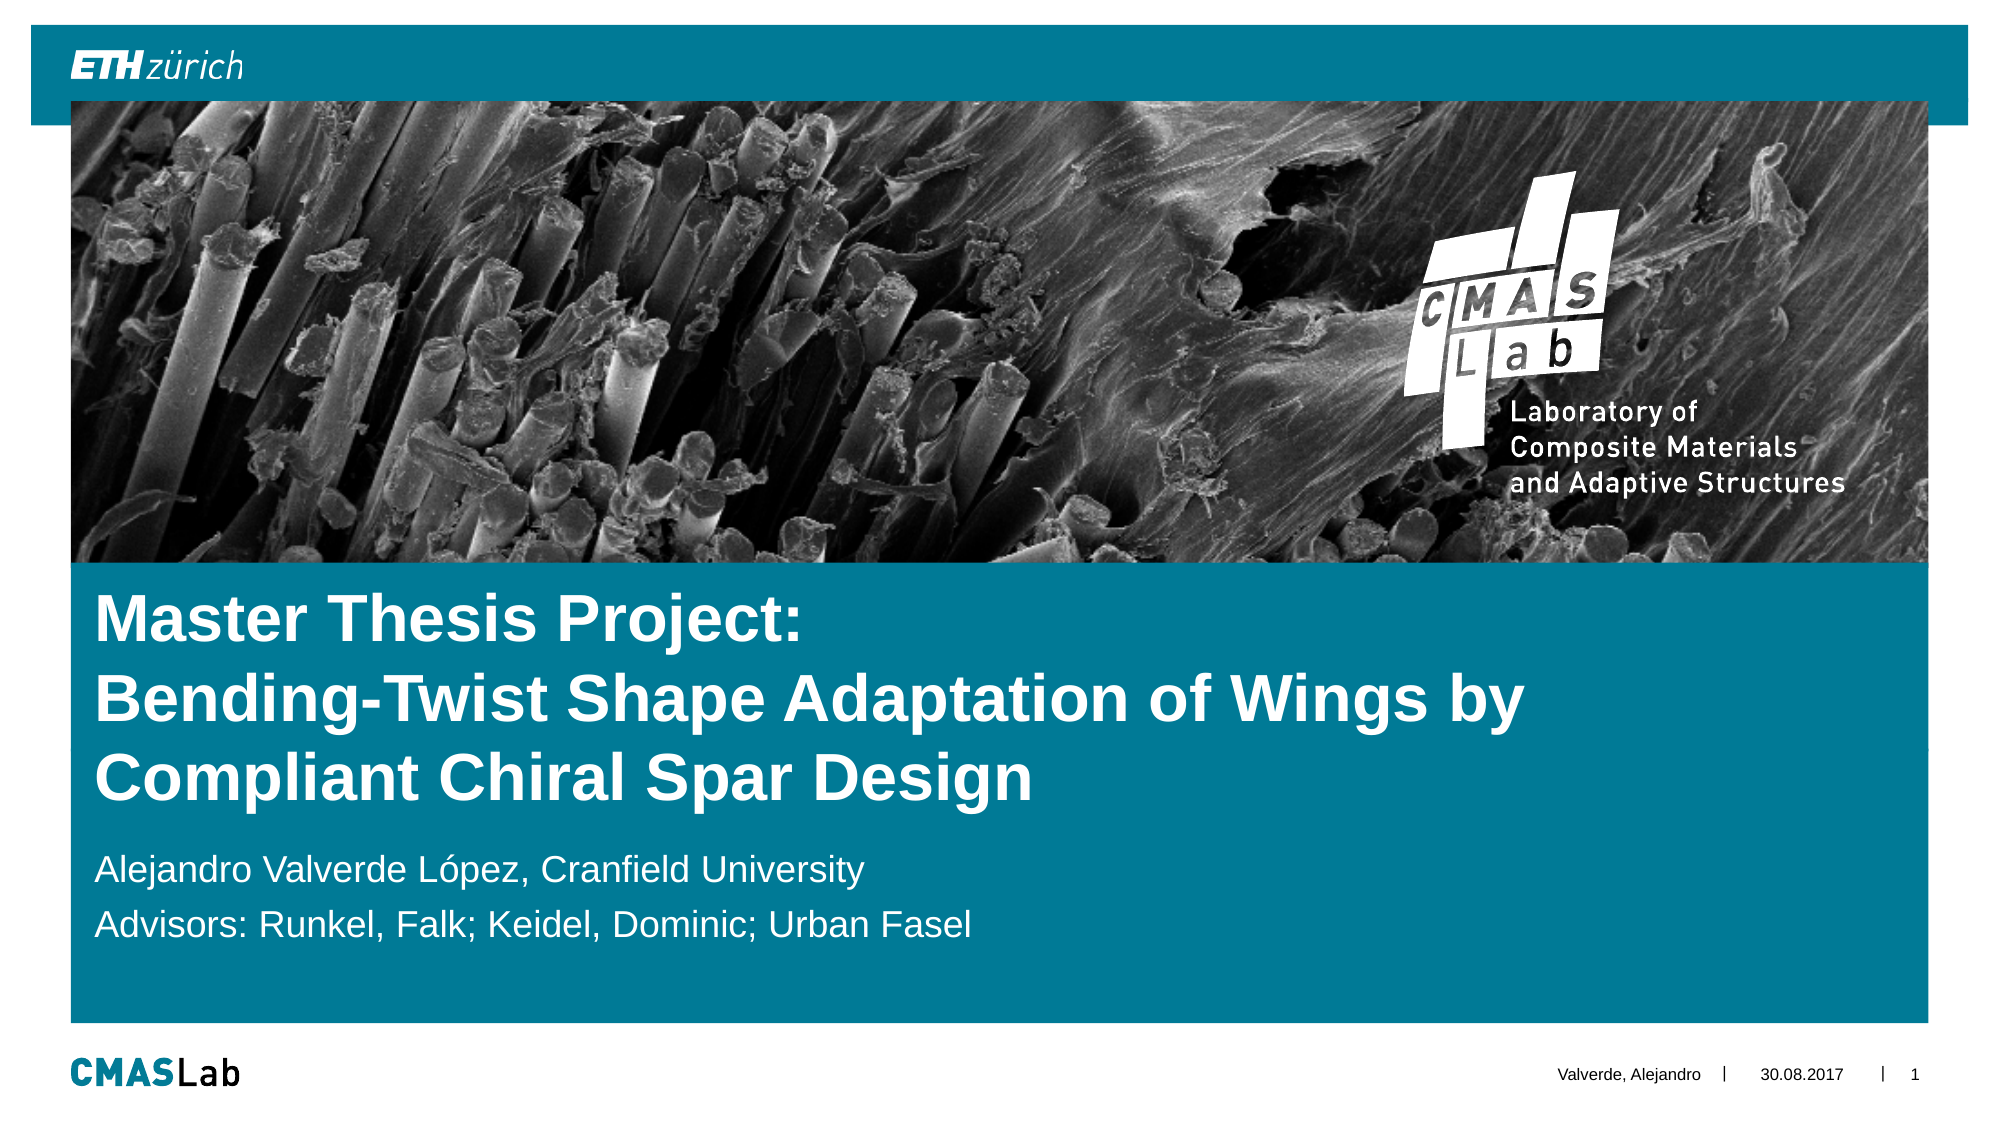

# Master Thesis Project: Bending-Twist Shape Adaptation of Wings by Compliant Chiral Spar Design
Alejandro Valverde López, Cranfield University
Advisors: Runkel, Falk; Keidel, Dominic; Urban Fasel
Valverde, Alejandro
30.08.2017
1